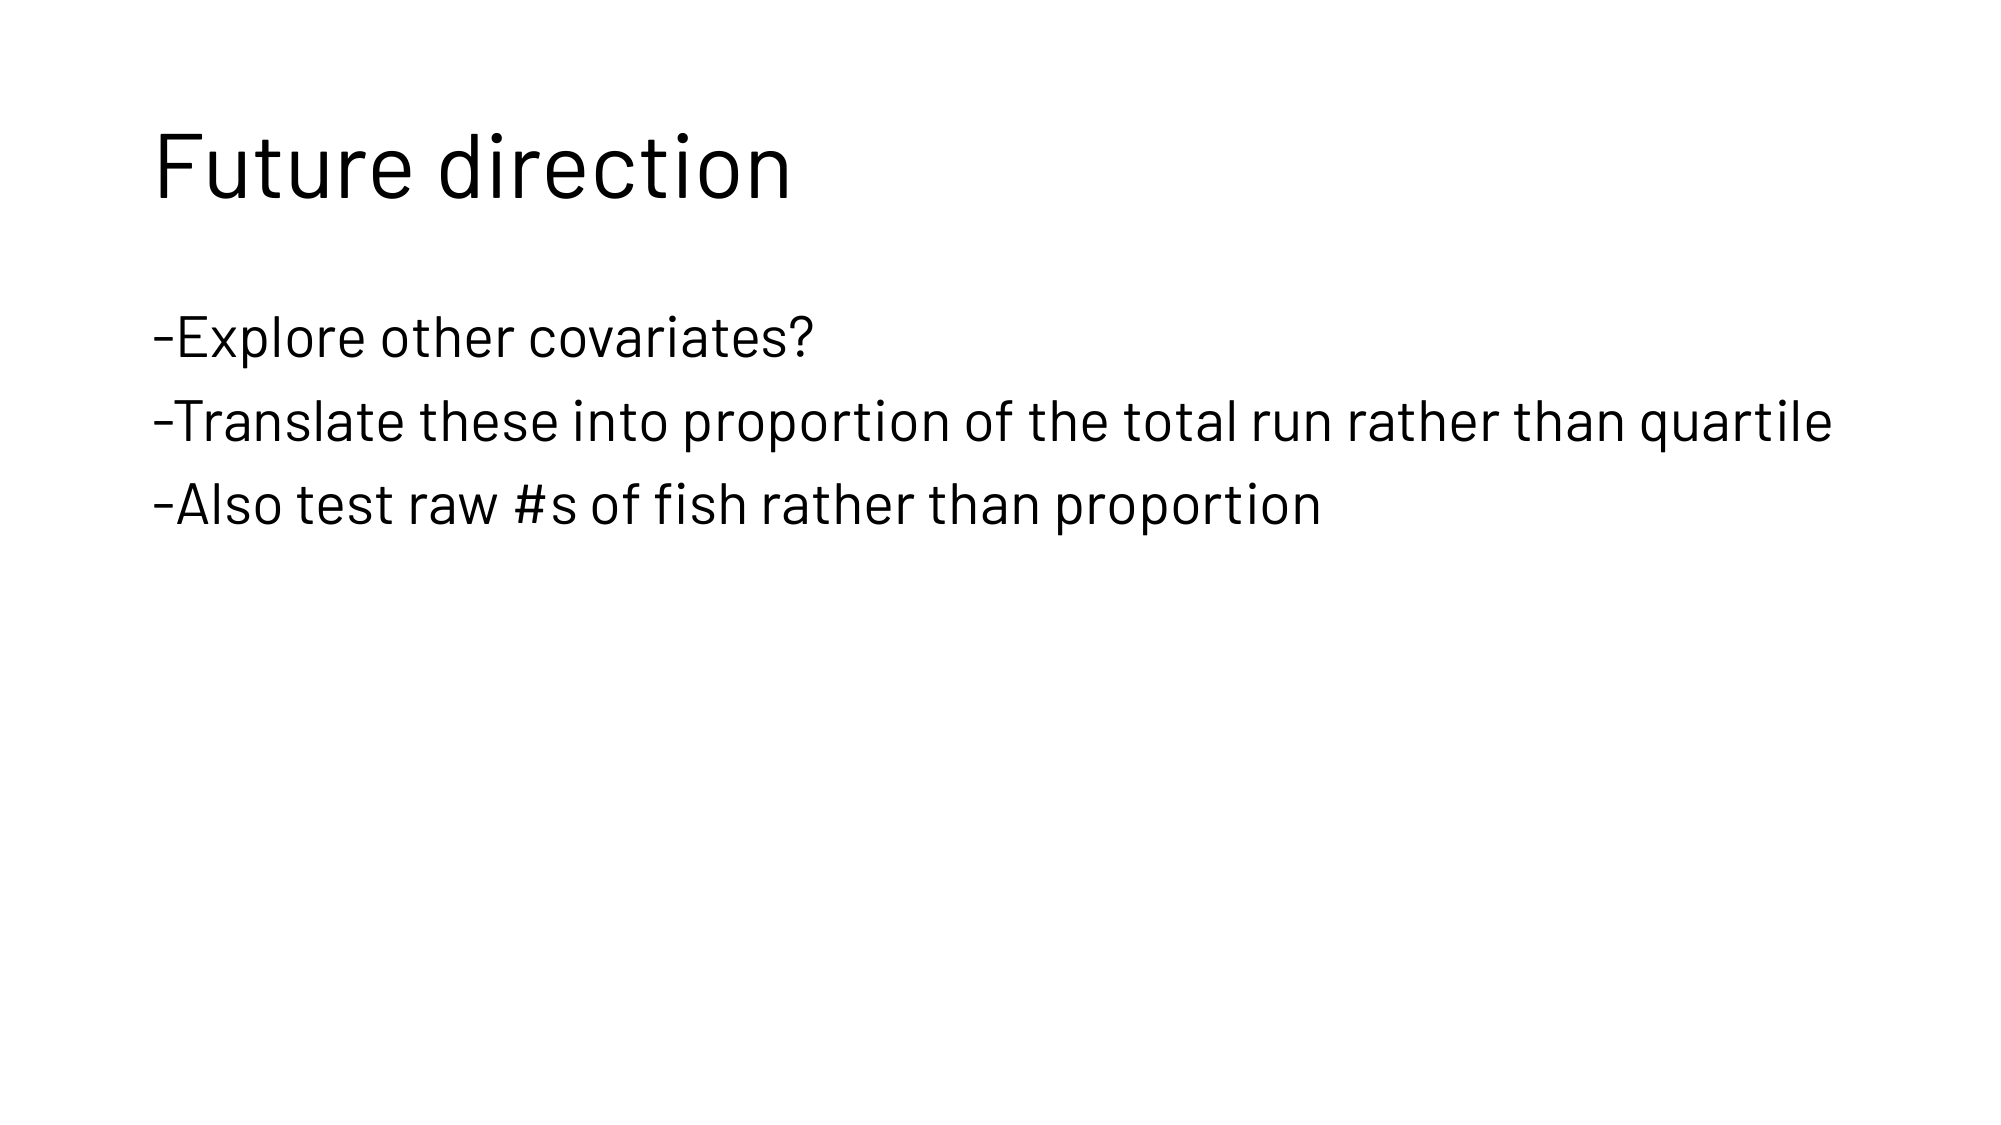

# Future direction
-Explore other covariates?
-Translate these into proportion of the total run rather than quartile
-Also test raw #s of fish rather than proportion